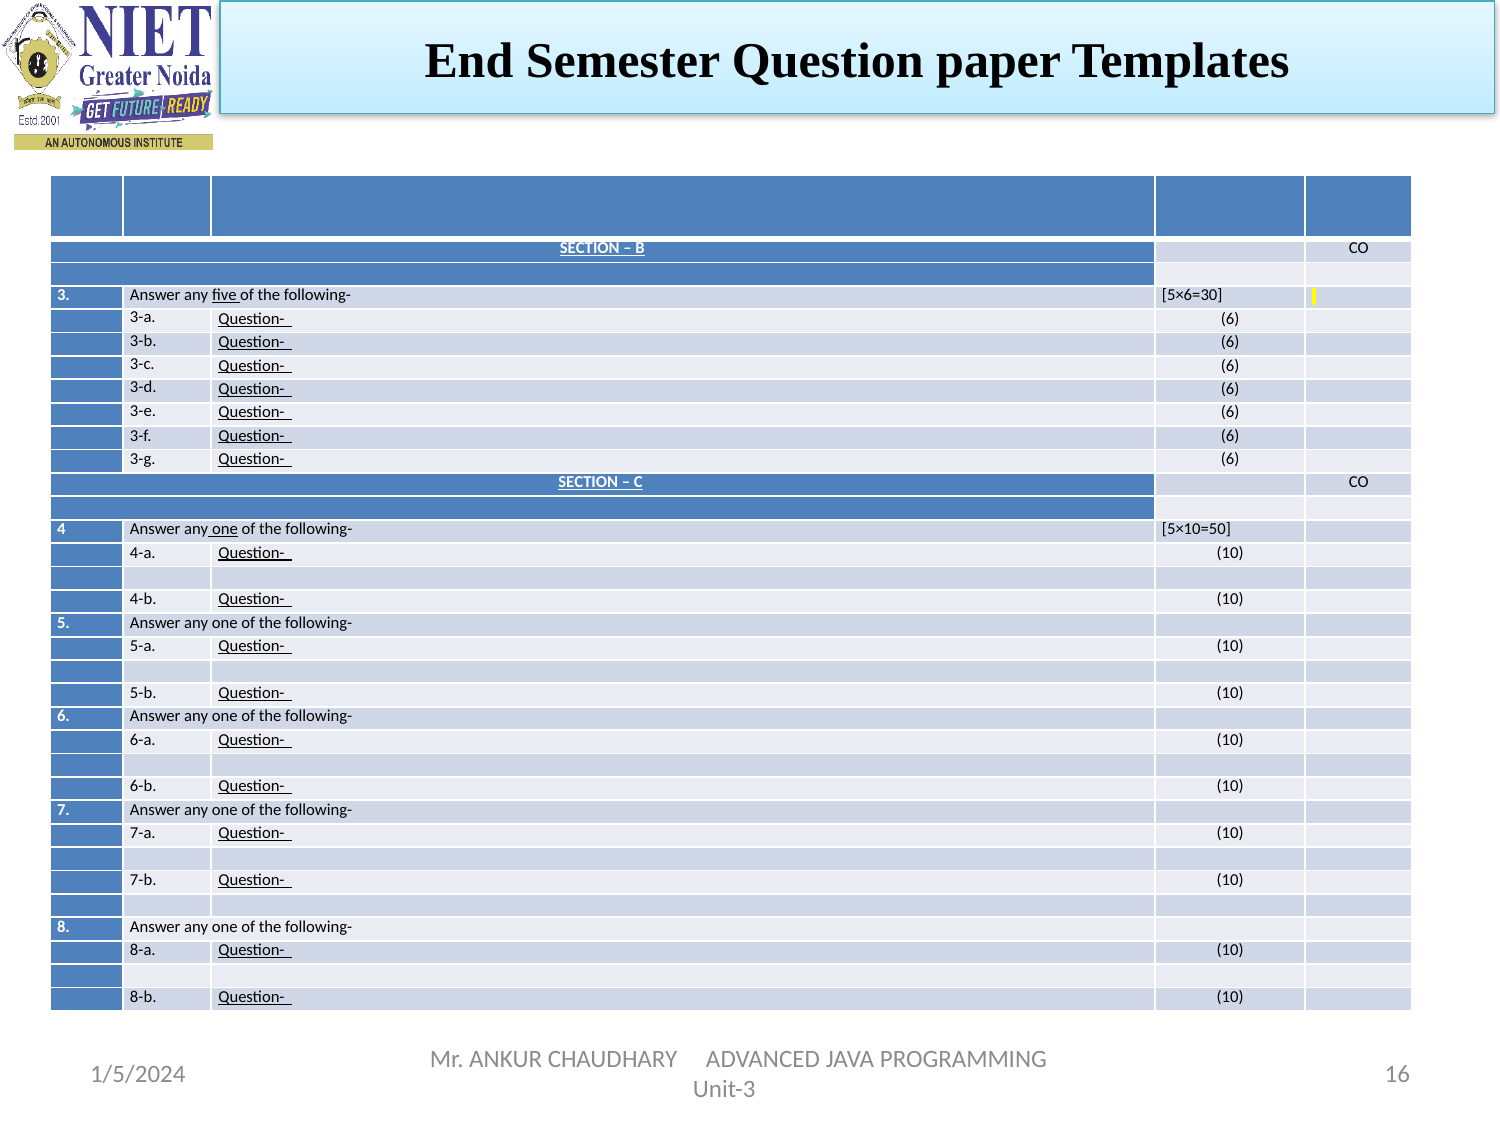

End Semester Question paper Templates
|  |  |  |  |  |
| --- | --- | --- | --- | --- |
| SECTION – B |  |  |  | CO |
|  |  |  |  |  |
| 3. | Answer any five of the following- |  | [5×6=30] |  |
|  | 3-a. | Question- | (6) |  |
|  | 3-b. | Question- | (6) |  |
|  | 3-c. | Question- | (6) |  |
|  | 3-d. | Question- | (6) |  |
|  | 3-e. | Question- | (6) |  |
|  | 3-f. | Question- | (6) |  |
|  | 3-g. | Question- | (6) |  |
| SECTION – C |  |  |  | CO |
|  |  |  |  |  |
| 4 | Answer any one of the following- |  | [5×10=50] |  |
|  | 4-a. | Question- | (10) |  |
|  |  |  |  |  |
|  | 4-b. | Question- | (10) |  |
| 5. | Answer any one of the following- |  |  |  |
|  | 5-a. | Question- | (10) |  |
|  |  |  |  |  |
|  | 5-b. | Question- | (10) |  |
| 6. | Answer any one of the following- |  |  |  |
|  | 6-a. | Question- | (10) |  |
|  |  |  |  |  |
|  | 6-b. | Question- | (10) |  |
| 7. | Answer any one of the following- |  |  |  |
|  | 7-a. | Question- | (10) |  |
|  |  |  |  |  |
|  | 7-b. | Question- | (10) |  |
|  |  |  |  |  |
| 8. | Answer any one of the following- |  |  |  |
|  | 8-a. | Question- | (10) |  |
|  |  |  |  |  |
|  | 8-b. | Question- | (10) |  |
1/5/2024
Mr. ANKUR CHAUDHARY     ADVANCED JAVA PROGRAMMING                   Unit-3
16